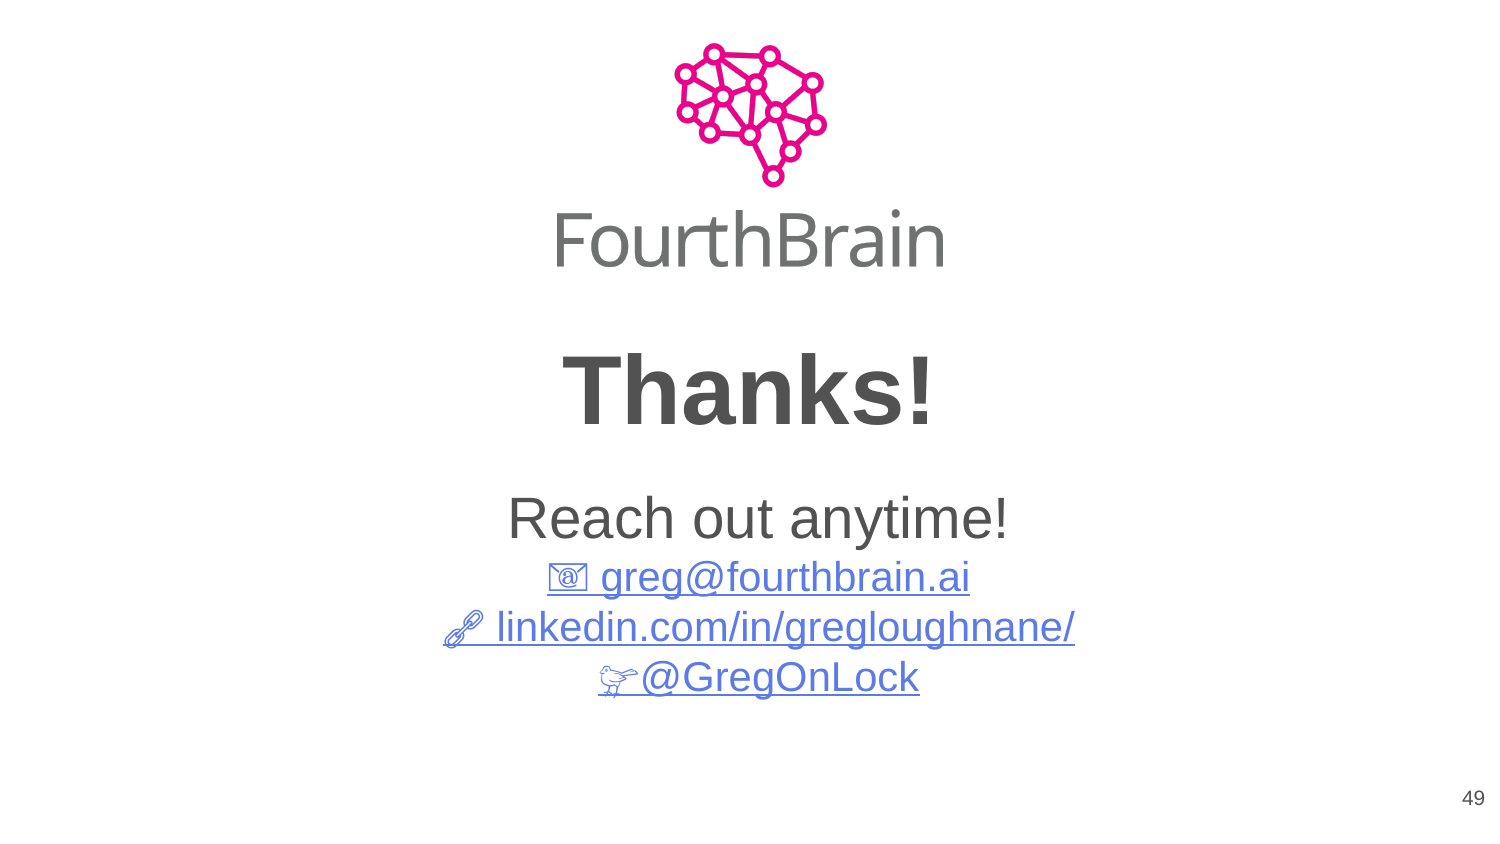

# Thanks!
Reach out anytime!
📧 greg@fourthbrain.ai
🔗 linkedin.com/in/gregloughnane/
🐦@GregOnLock

49